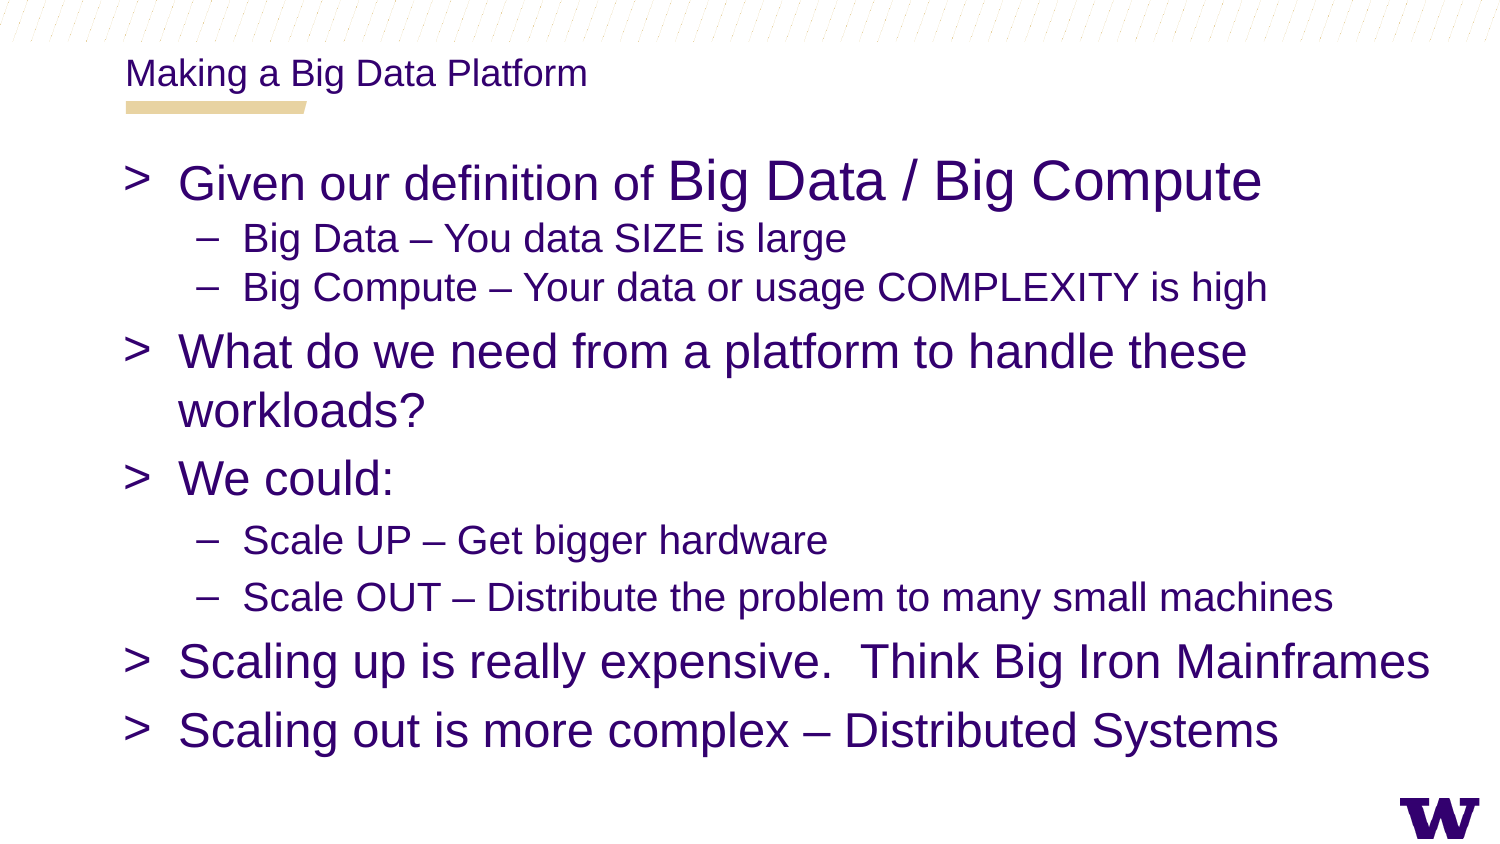

Making a Big Data Platform
Given our definition of Big Data / Big Compute
Big Data – You data SIZE is large
Big Compute – Your data or usage COMPLEXITY is high
What do we need from a platform to handle these workloads?
We could:
Scale UP – Get bigger hardware
Scale OUT – Distribute the problem to many small machines
Scaling up is really expensive.  Think Big Iron Mainframes
Scaling out is more complex – Distributed Systems